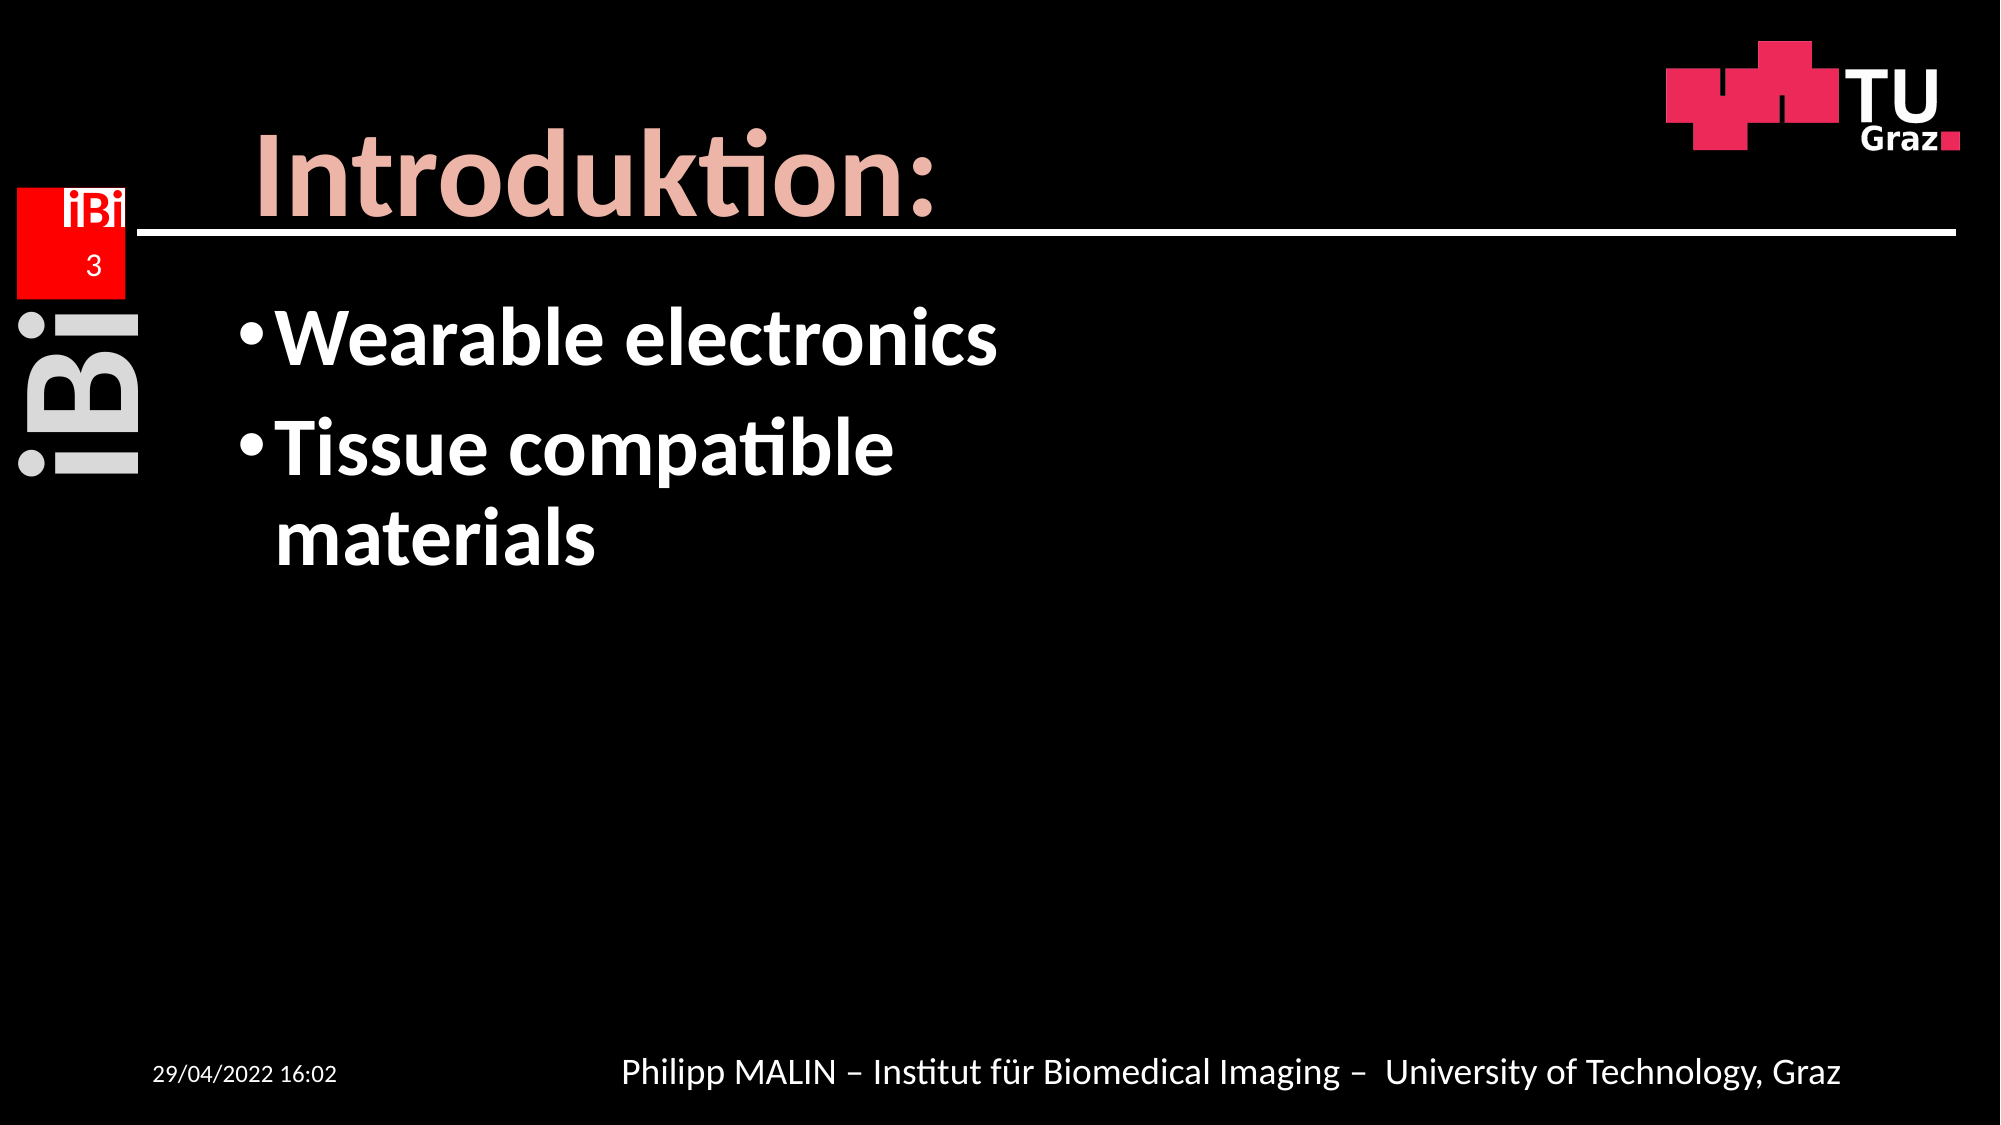

Introduktion:
3
Wearable electronics
Tissue compatible materials

29/04/2022 16:02